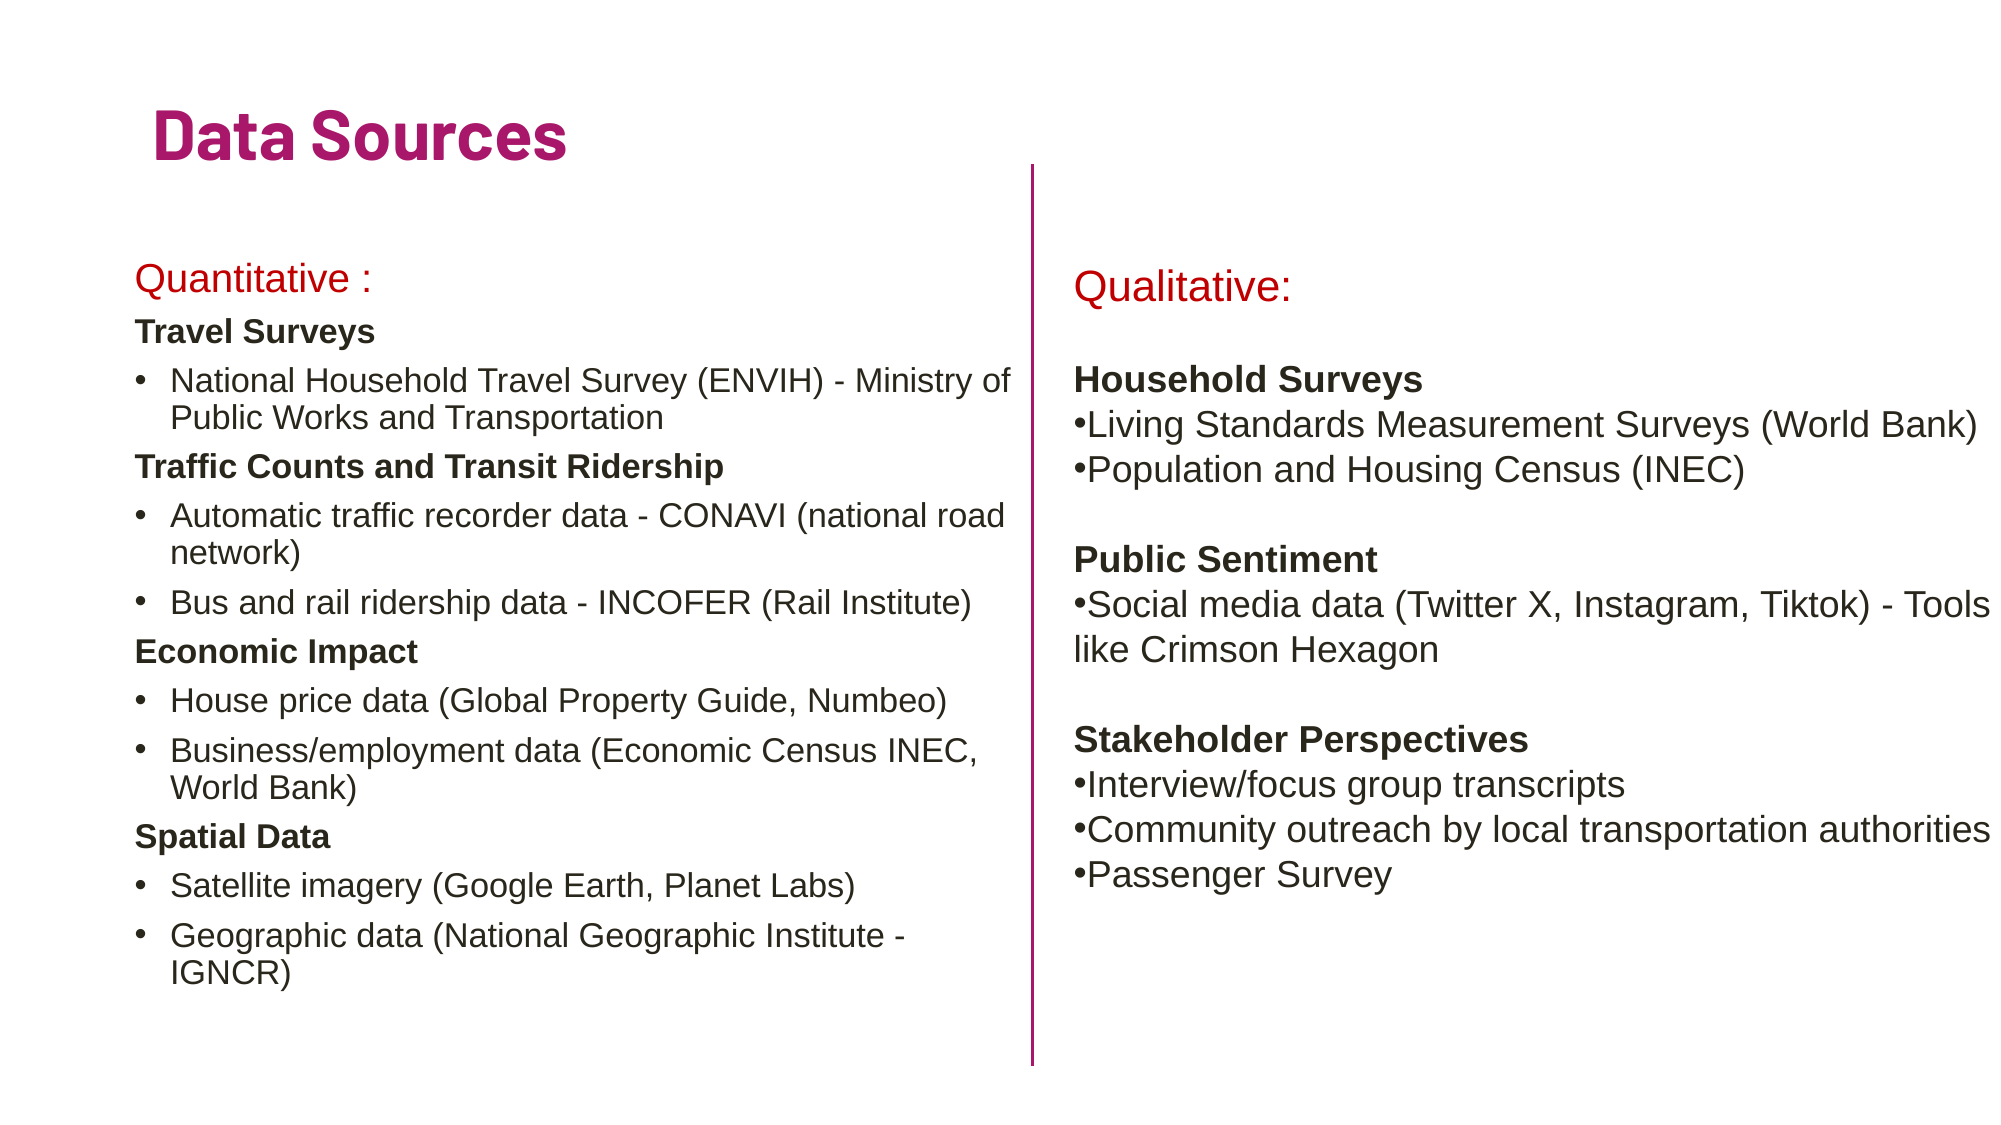

# Data Sources
Quantitative :
Travel Surveys
National Household Travel Survey (ENVIH) - Ministry of Public Works and Transportation
Traffic Counts and Transit Ridership
Automatic traffic recorder data - CONAVI (national road network)
Bus and rail ridership data - INCOFER (Rail Institute)
Economic Impact
House price data (Global Property Guide, Numbeo)
Business/employment data (Economic Census INEC, World Bank)
Spatial Data
Satellite imagery (Google Earth, Planet Labs)
Geographic data (National Geographic Institute - IGNCR)

Qualitative:

Household Surveys
Living Standards Measurement Surveys (World Bank)
Population and Housing Census (INEC)

Public Sentiment
Social media data (Twitter X, Instagram, Tiktok) - Tools like Crimson Hexagon

Stakeholder Perspectives
Interview/focus group transcripts
Community outreach by local transportation authorities
Passenger Survey